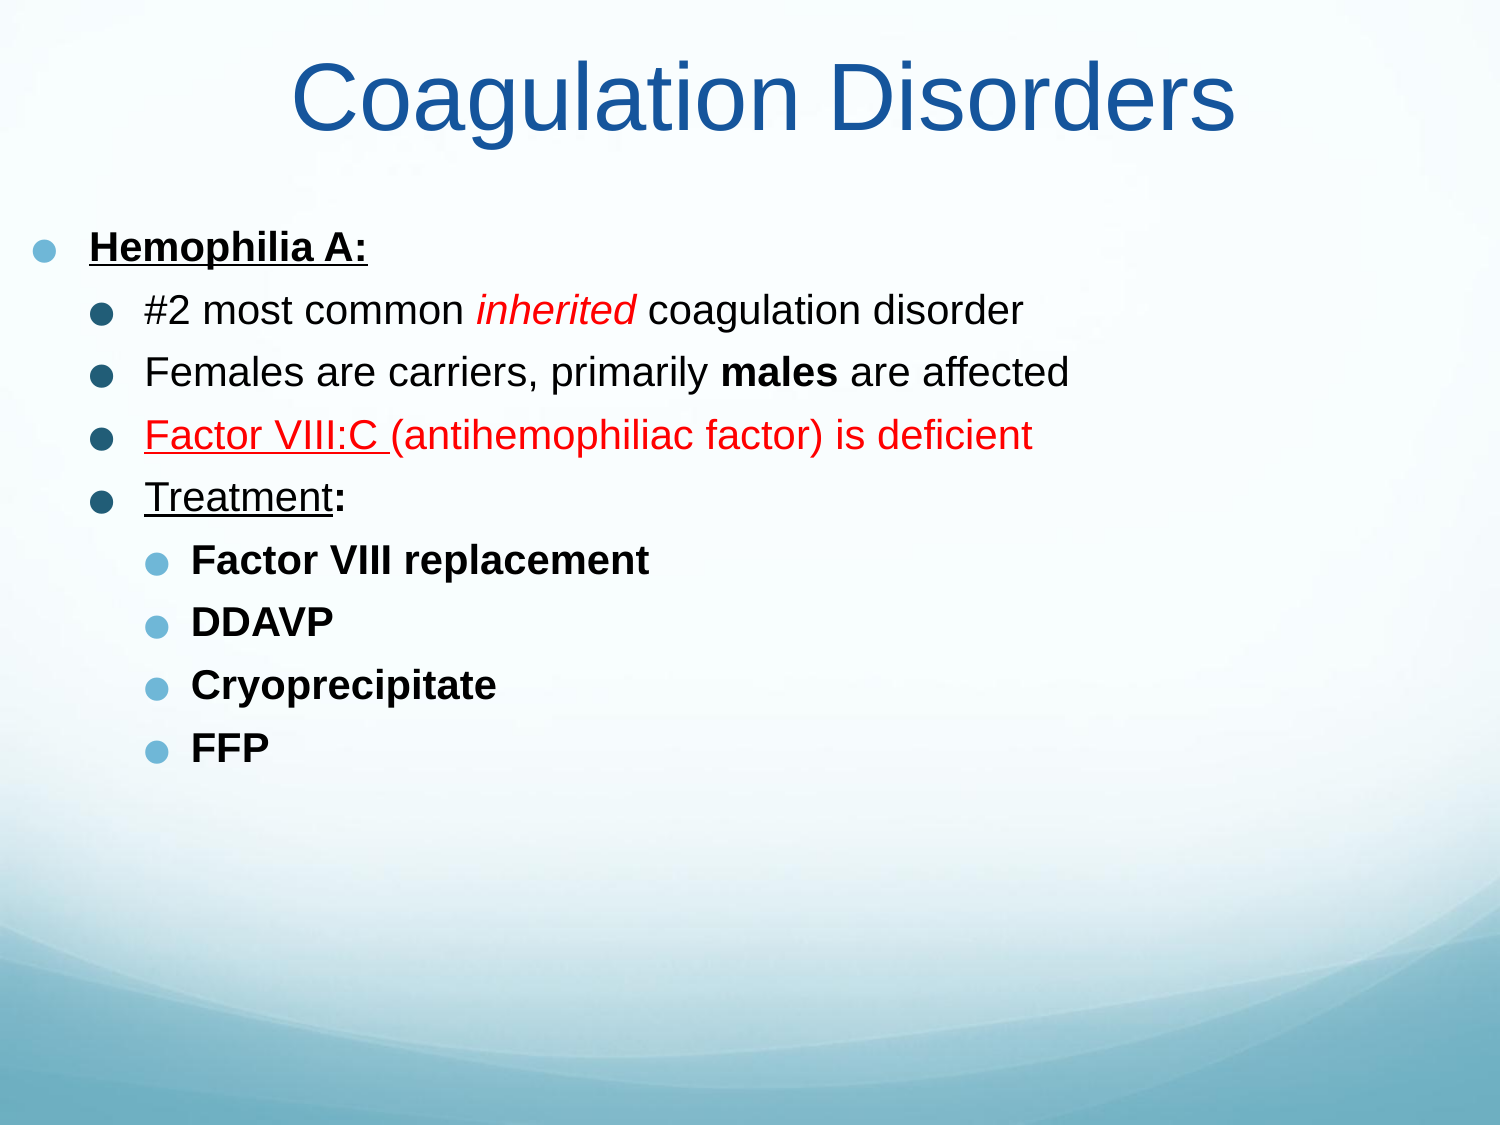

Coagulation Disorders
Hemophilia A:
#2 most common inherited coagulation disorder
Females are carriers, primarily males are affected
Factor VIII:C (antihemophiliac factor) is deficient
Treatment:
Factor VIII replacement
DDAVP
Cryoprecipitate
FFP